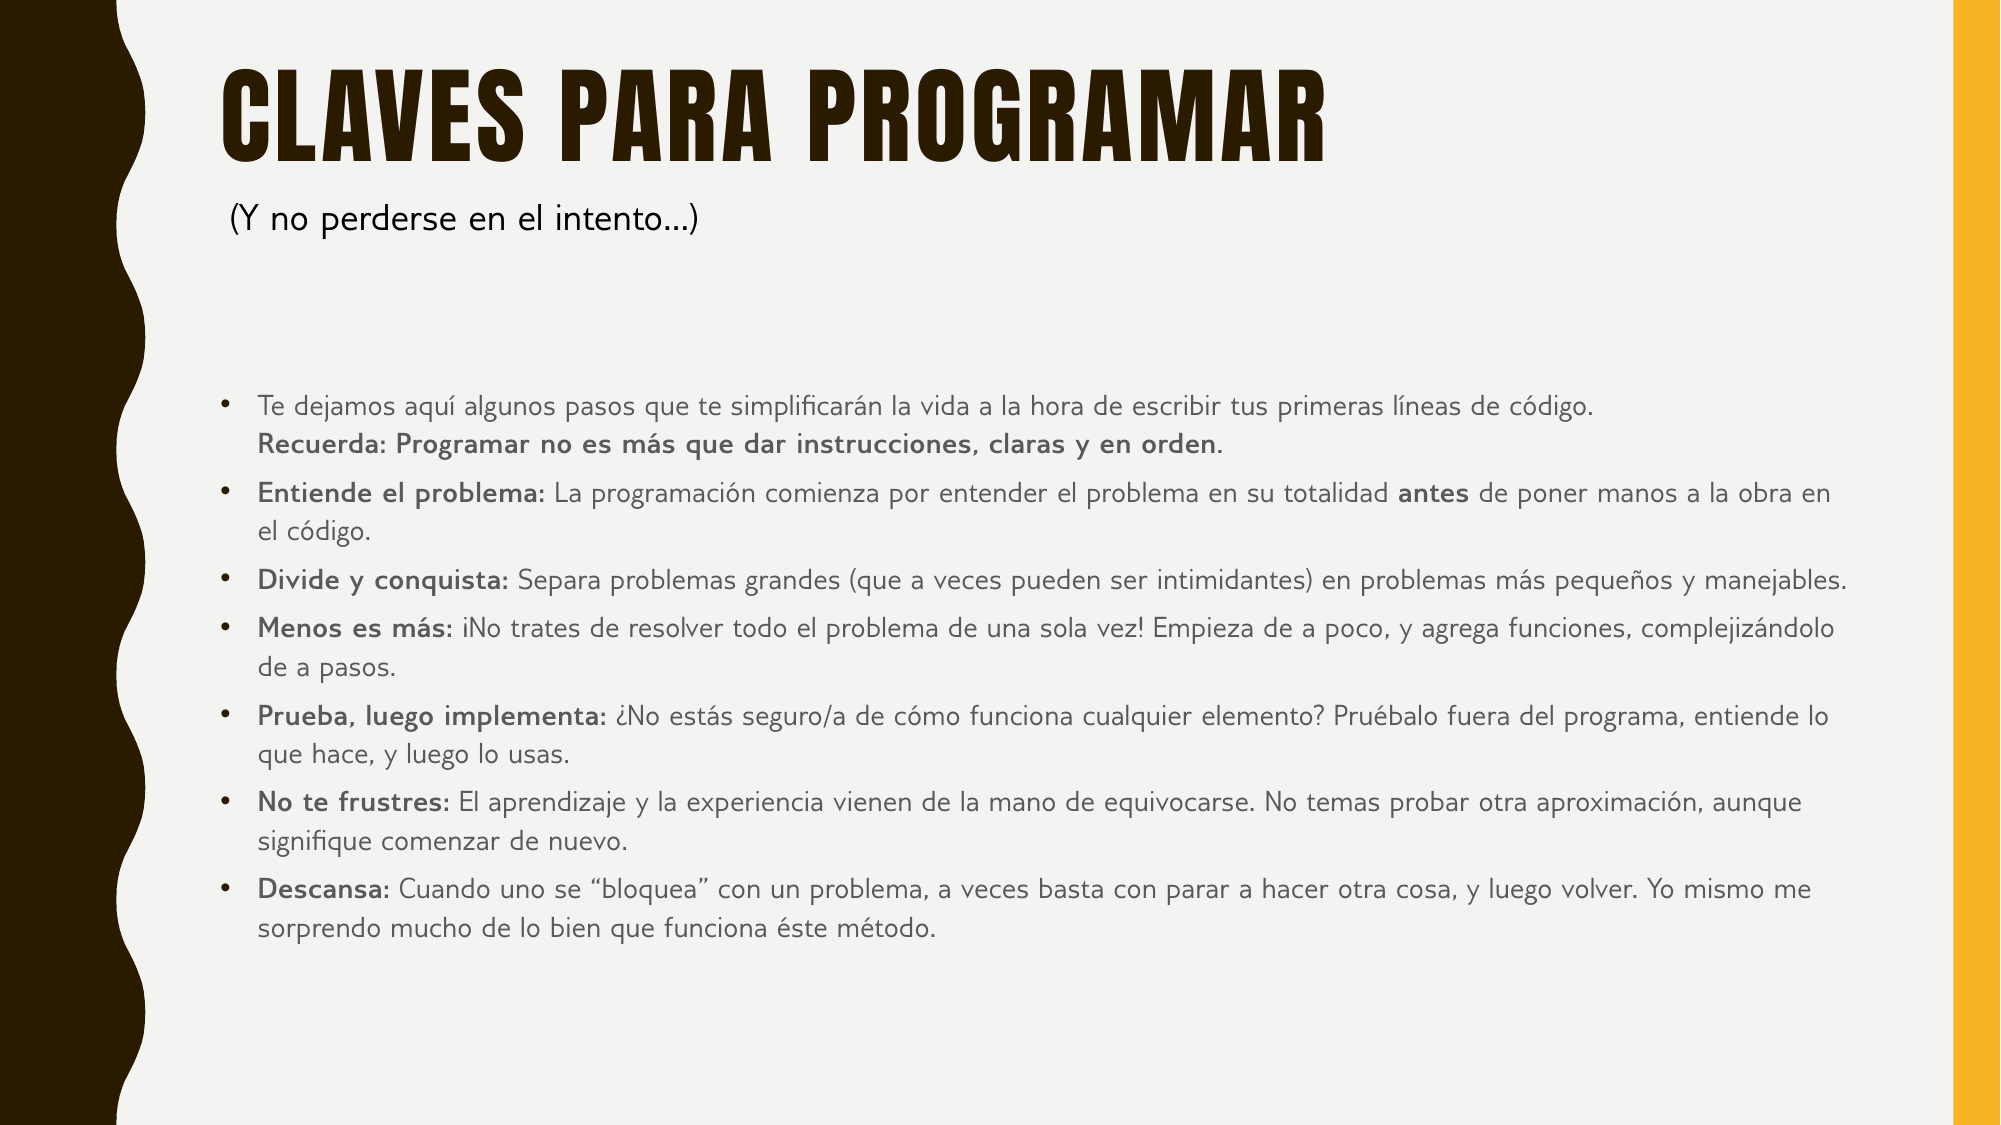

# CLAVES PARA PROGRAMAR
(Y no perderse en el intento…)
Te dejamos aquí algunos pasos que te simplificarán la vida a la hora de escribir tus primeras líneas de código.
Recuerda: Programar no es más que dar instrucciones, claras y en orden.
Entiende el problema: La programación comienza por entender el problema en su totalidad antes de poner manos a la obra en el código.
Divide y conquista: Separa problemas grandes (que a veces pueden ser intimidantes) en problemas más pequeños y manejables.
Menos es más: ¡No trates de resolver todo el problema de una sola vez! Empieza de a poco, y agrega funciones, complejizándolo de a pasos.
Prueba, luego implementa: ¿No estás seguro/a de cómo funciona cualquier elemento? Pruébalo fuera del programa, entiende lo que hace, y luego lo usas.
No te frustres: El aprendizaje y la experiencia vienen de la mano de equivocarse. No temas probar otra aproximación, aunque signifique comenzar de nuevo.
Descansa: Cuando uno se “bloquea” con un problema, a veces basta con parar a hacer otra cosa, y luego volver. Yo mismo me sorprendo mucho de lo bien que funciona éste método.